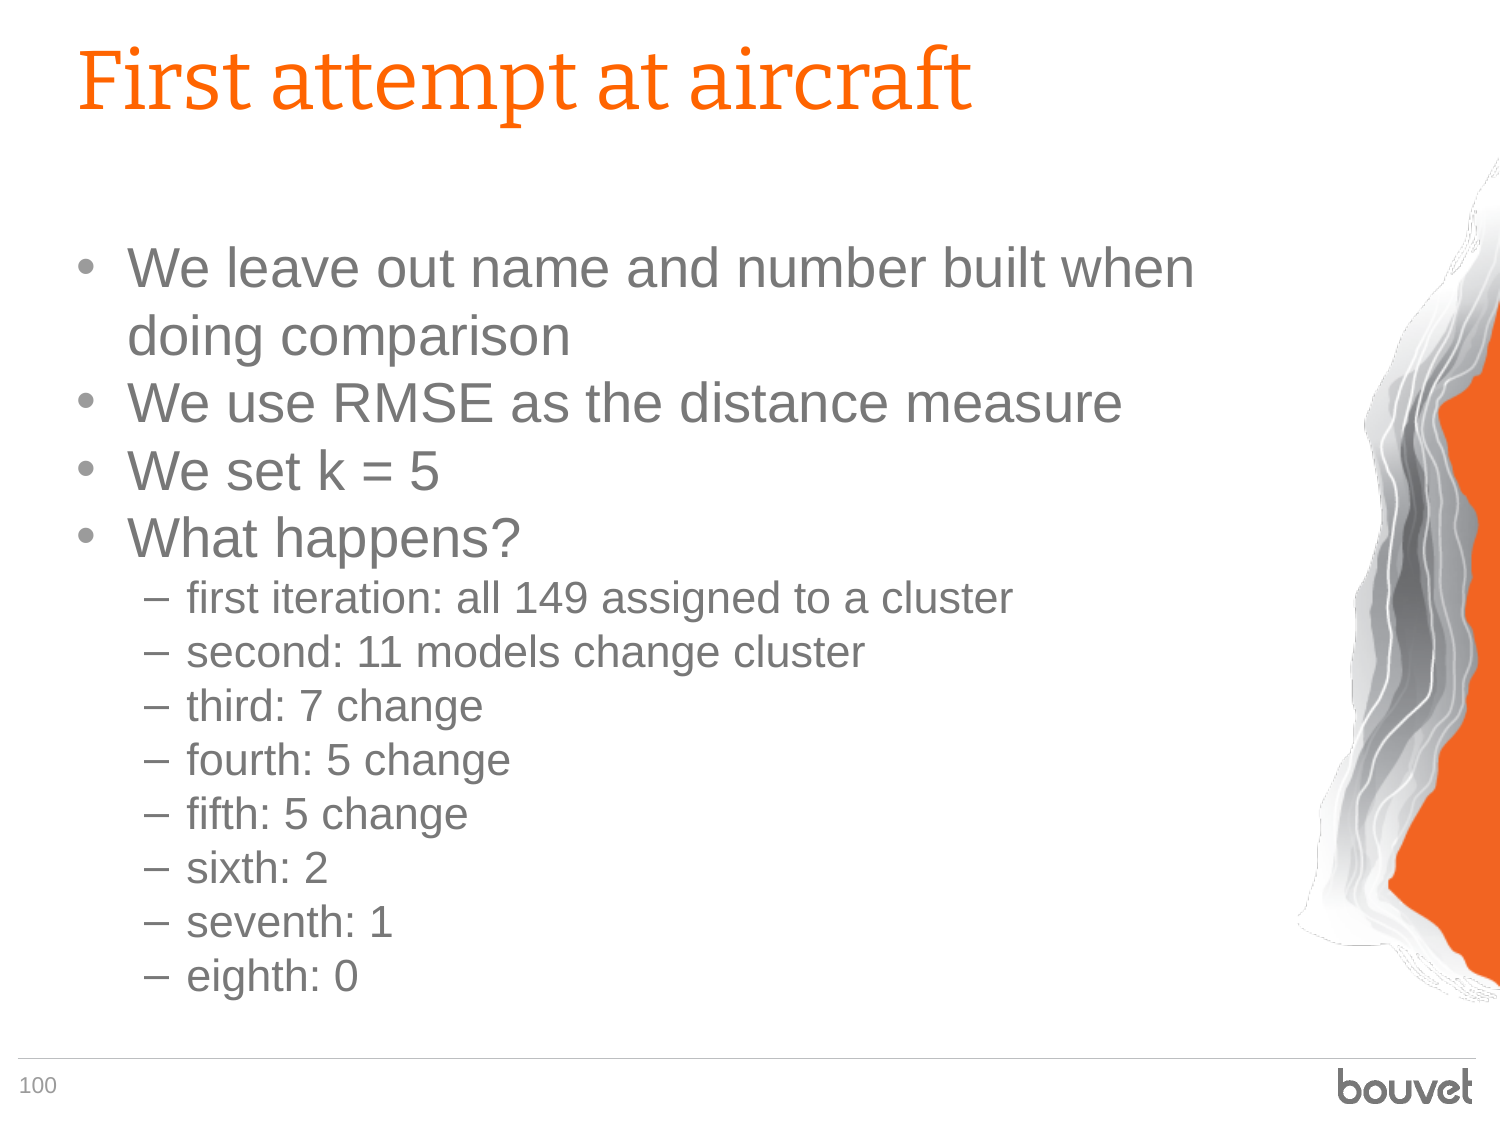

# First attempt at aircraft
We leave out name and number built when doing comparison
We use RMSE as the distance measure
We set k = 5
What happens?
first iteration: all 149 assigned to a cluster
second: 11 models change cluster
third: 7 change
fourth: 5 change
fifth: 5 change
sixth: 2
seventh: 1
eighth: 0
100